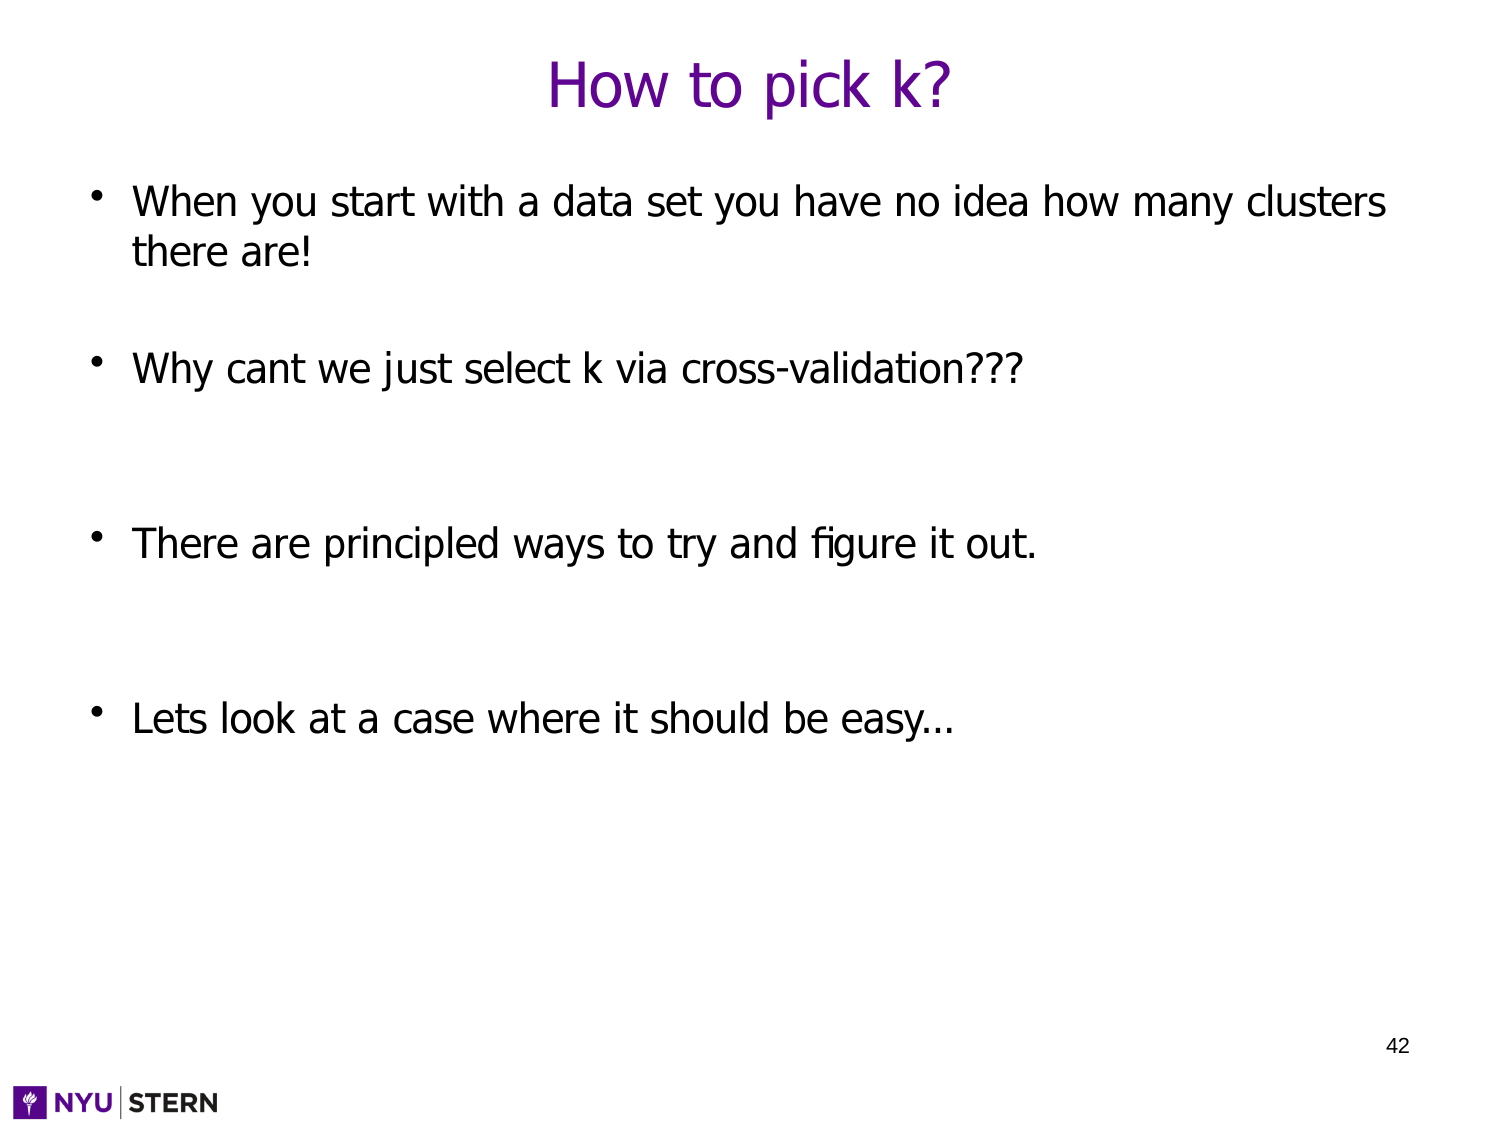

# How to pick k?
When you start with a data set you have no idea how many clusters there are!

Why cant we just select k via cross-validation???

There are principled ways to try and figure it out.

Lets look at a case where it should be easy…

42